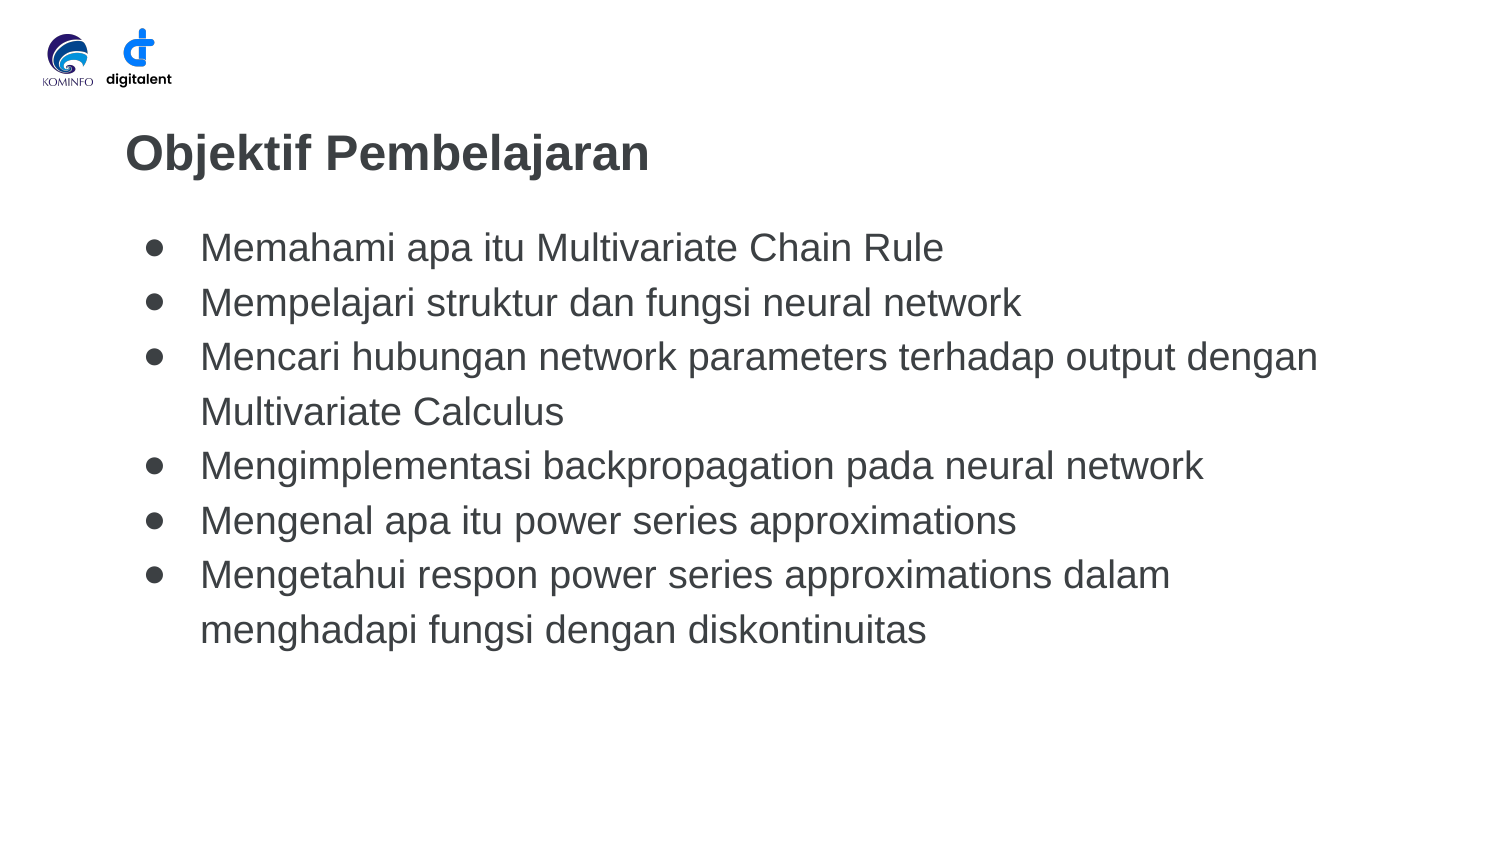

# Objektif Pembelajaran
Memahami apa itu Multivariate Chain Rule
Mempelajari struktur dan fungsi neural network
Mencari hubungan network parameters terhadap output dengan Multivariate Calculus
Mengimplementasi backpropagation pada neural network
Mengenal apa itu power series approximations
Mengetahui respon power series approximations dalam menghadapi fungsi dengan diskontinuitas